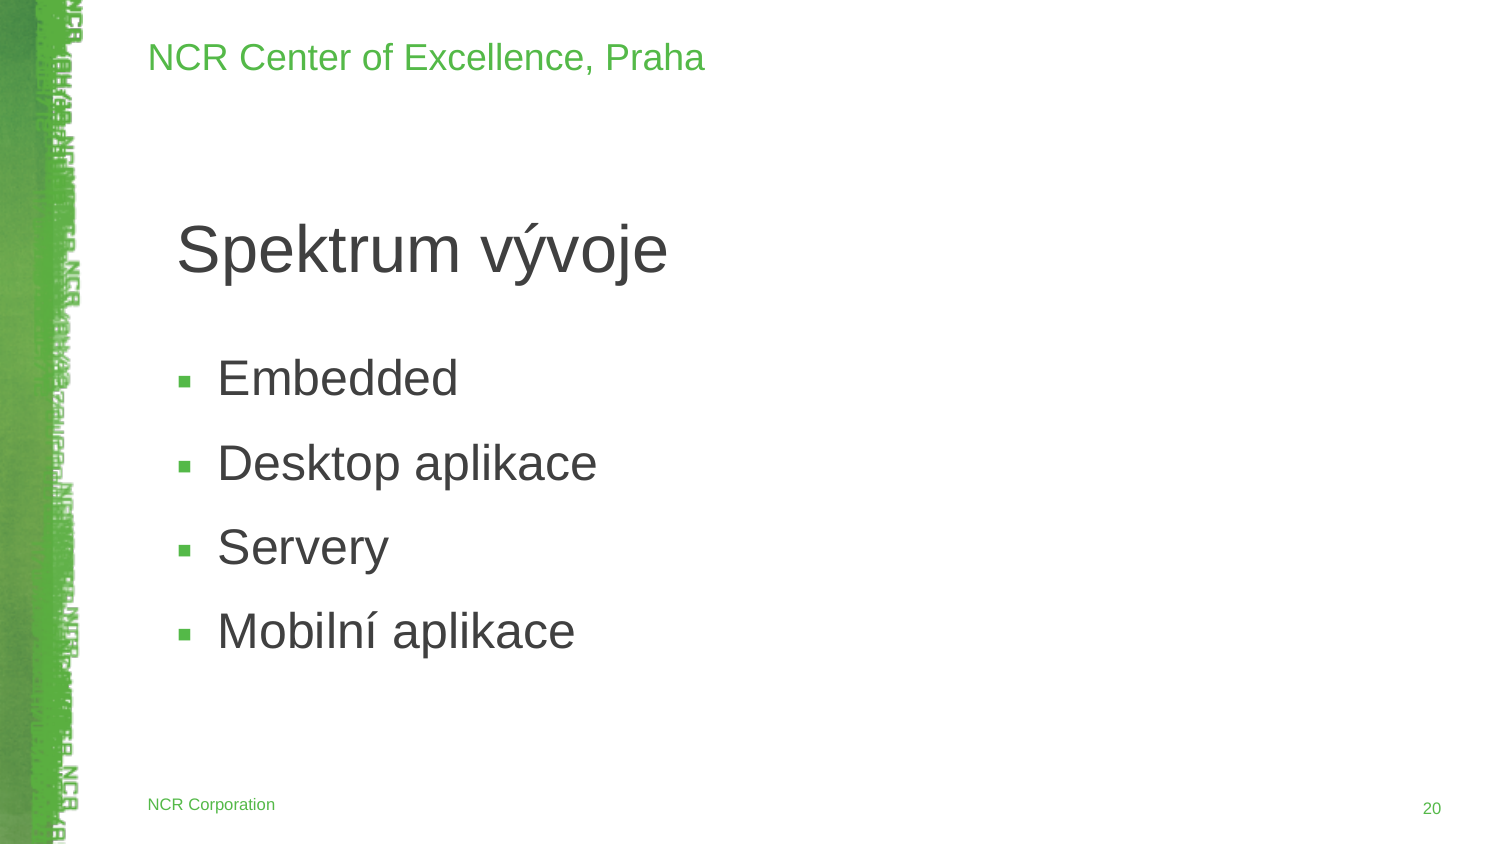

NCR Center of Excellence, Praha
Spektrum vývoje
Embedded
Desktop aplikace
Servery
Mobilní aplikace
NCR Corporation
20